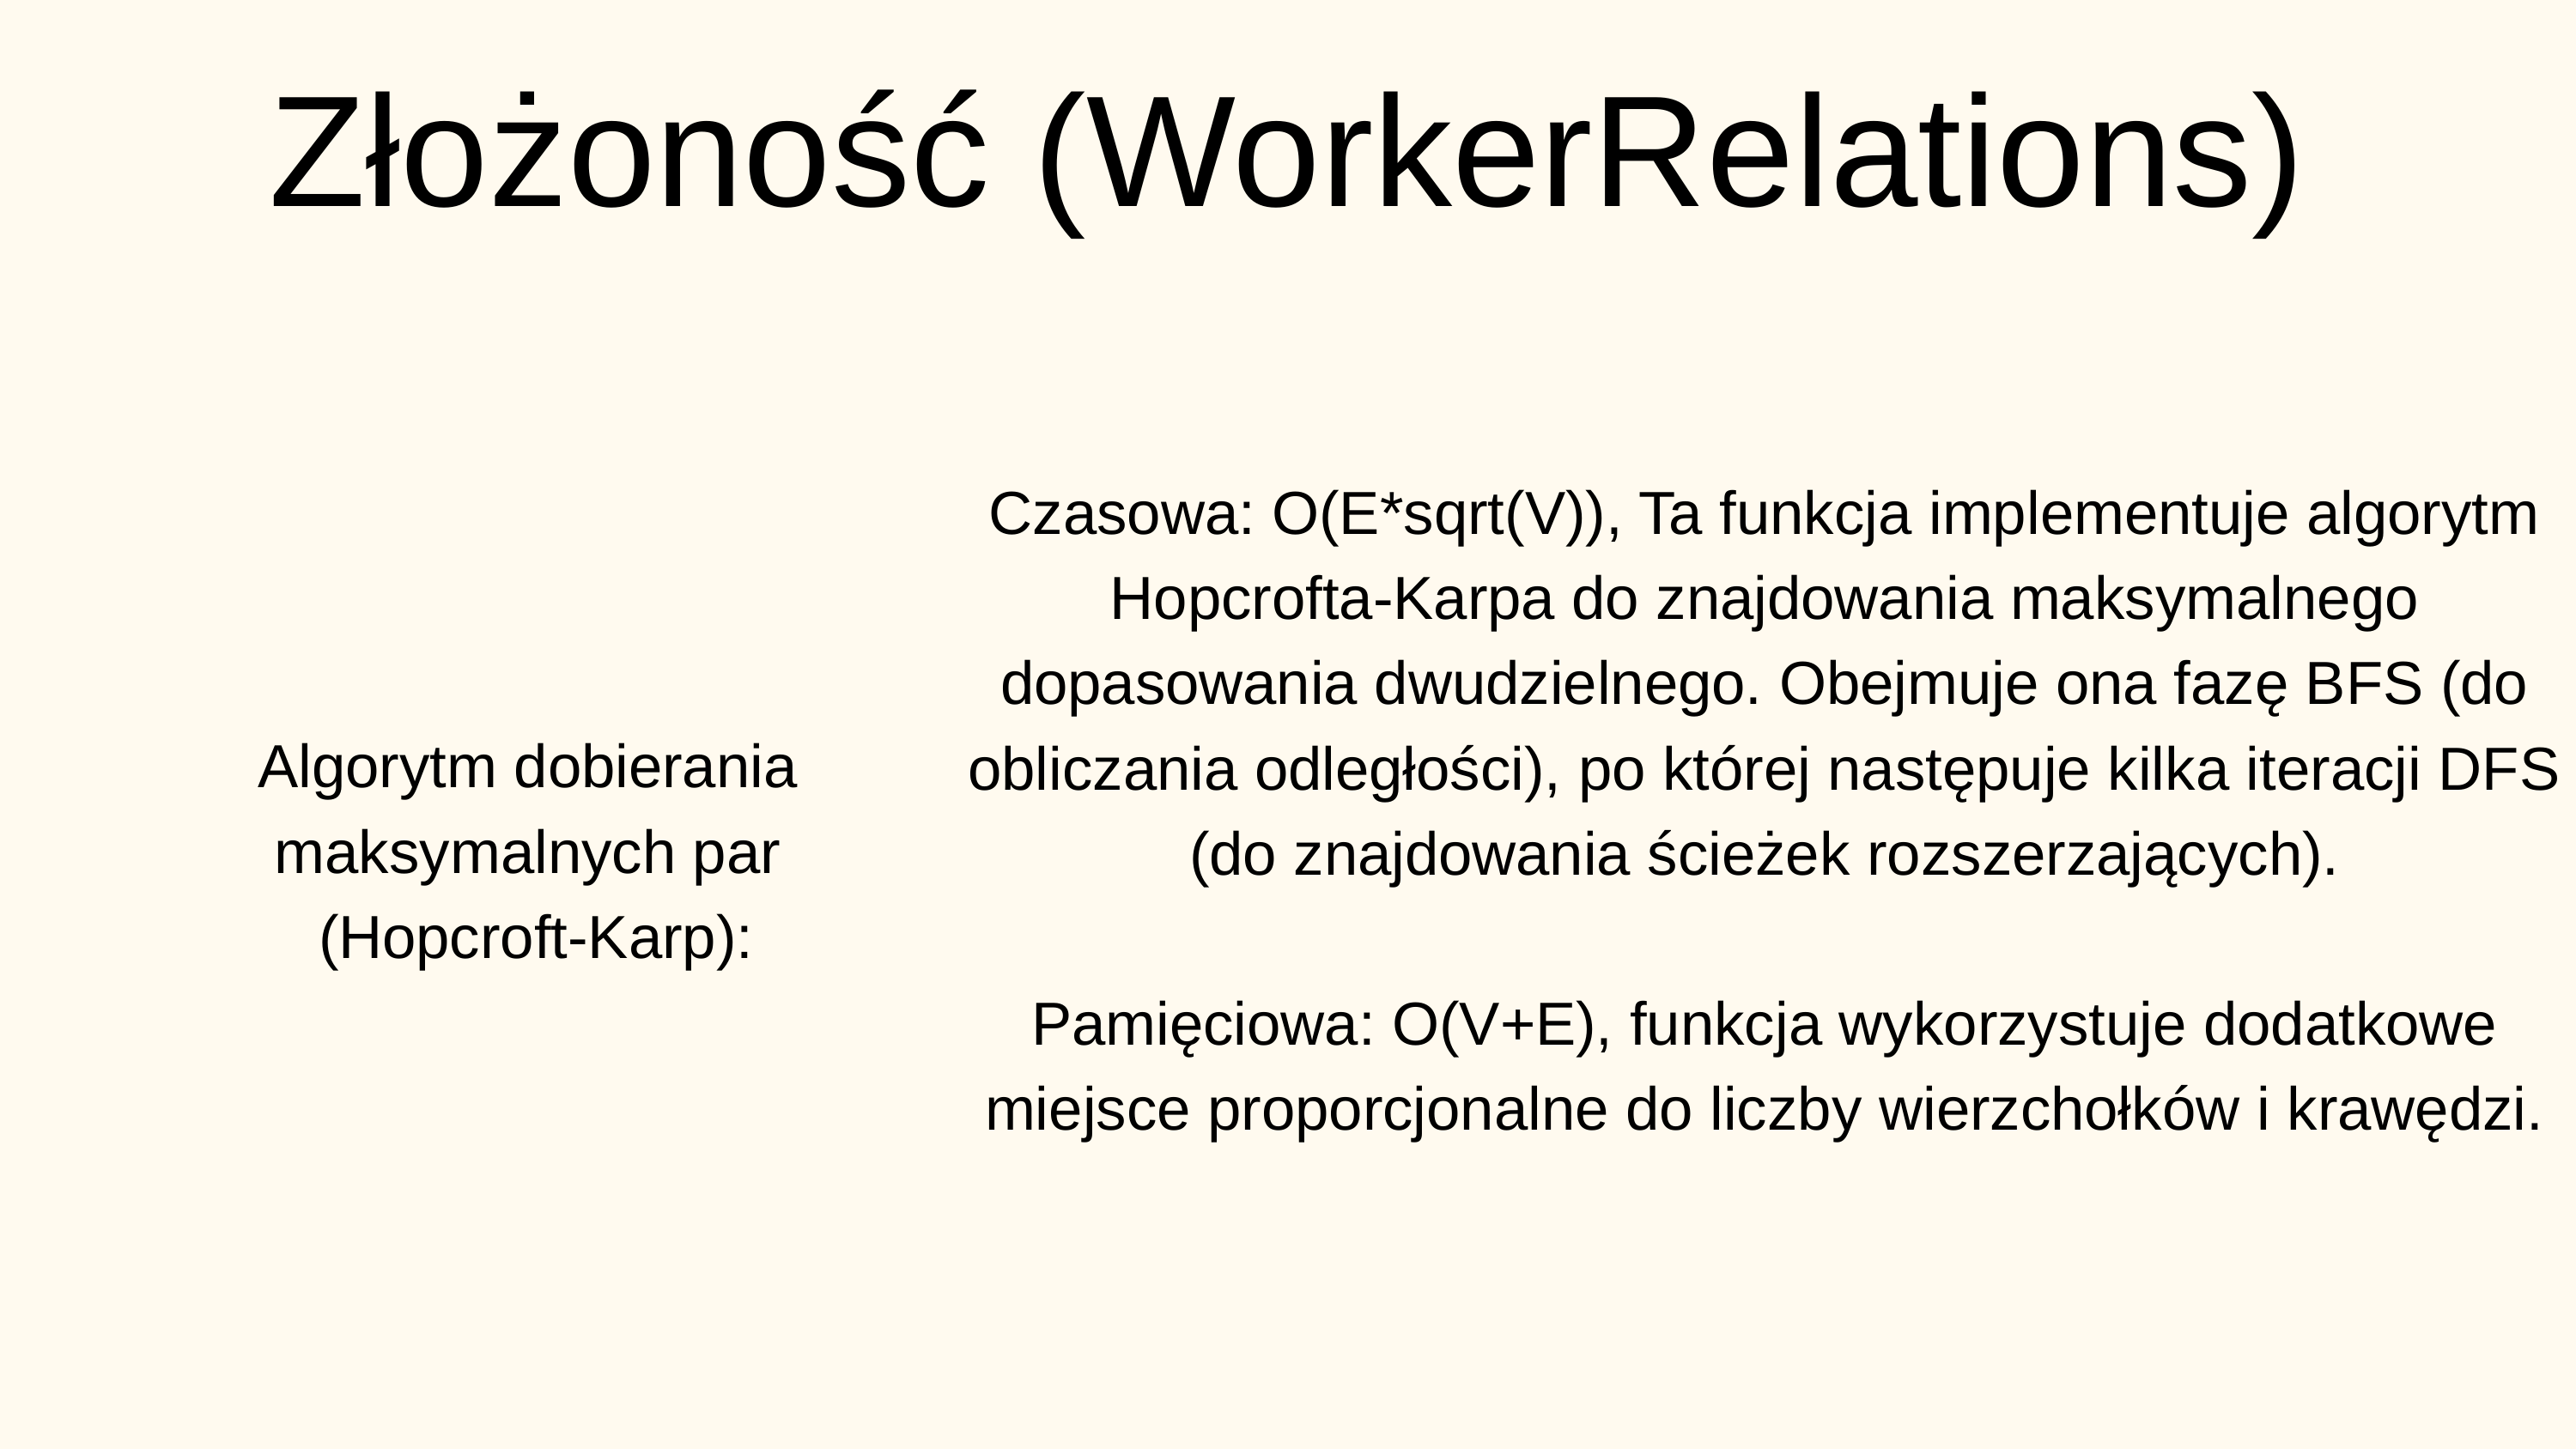

Złożoność (WorkerRelations)
Czasowa: O(E*sqrt(V)), Ta funkcja implementuje algorytm Hopcrofta-Karpa do znajdowania maksymalnego dopasowania dwudzielnego. Obejmuje ona fazę BFS (do obliczania odległości), po której następuje kilka iteracji DFS (do znajdowania ścieżek rozszerzających).

Pamięciowa: O(V+E), funkcja wykorzystuje dodatkowe miejsce proporcjonalne do liczby wierzchołków i krawędzi.
Algorytm dobierania
maksymalnych par
(Hopcroft-Karp):